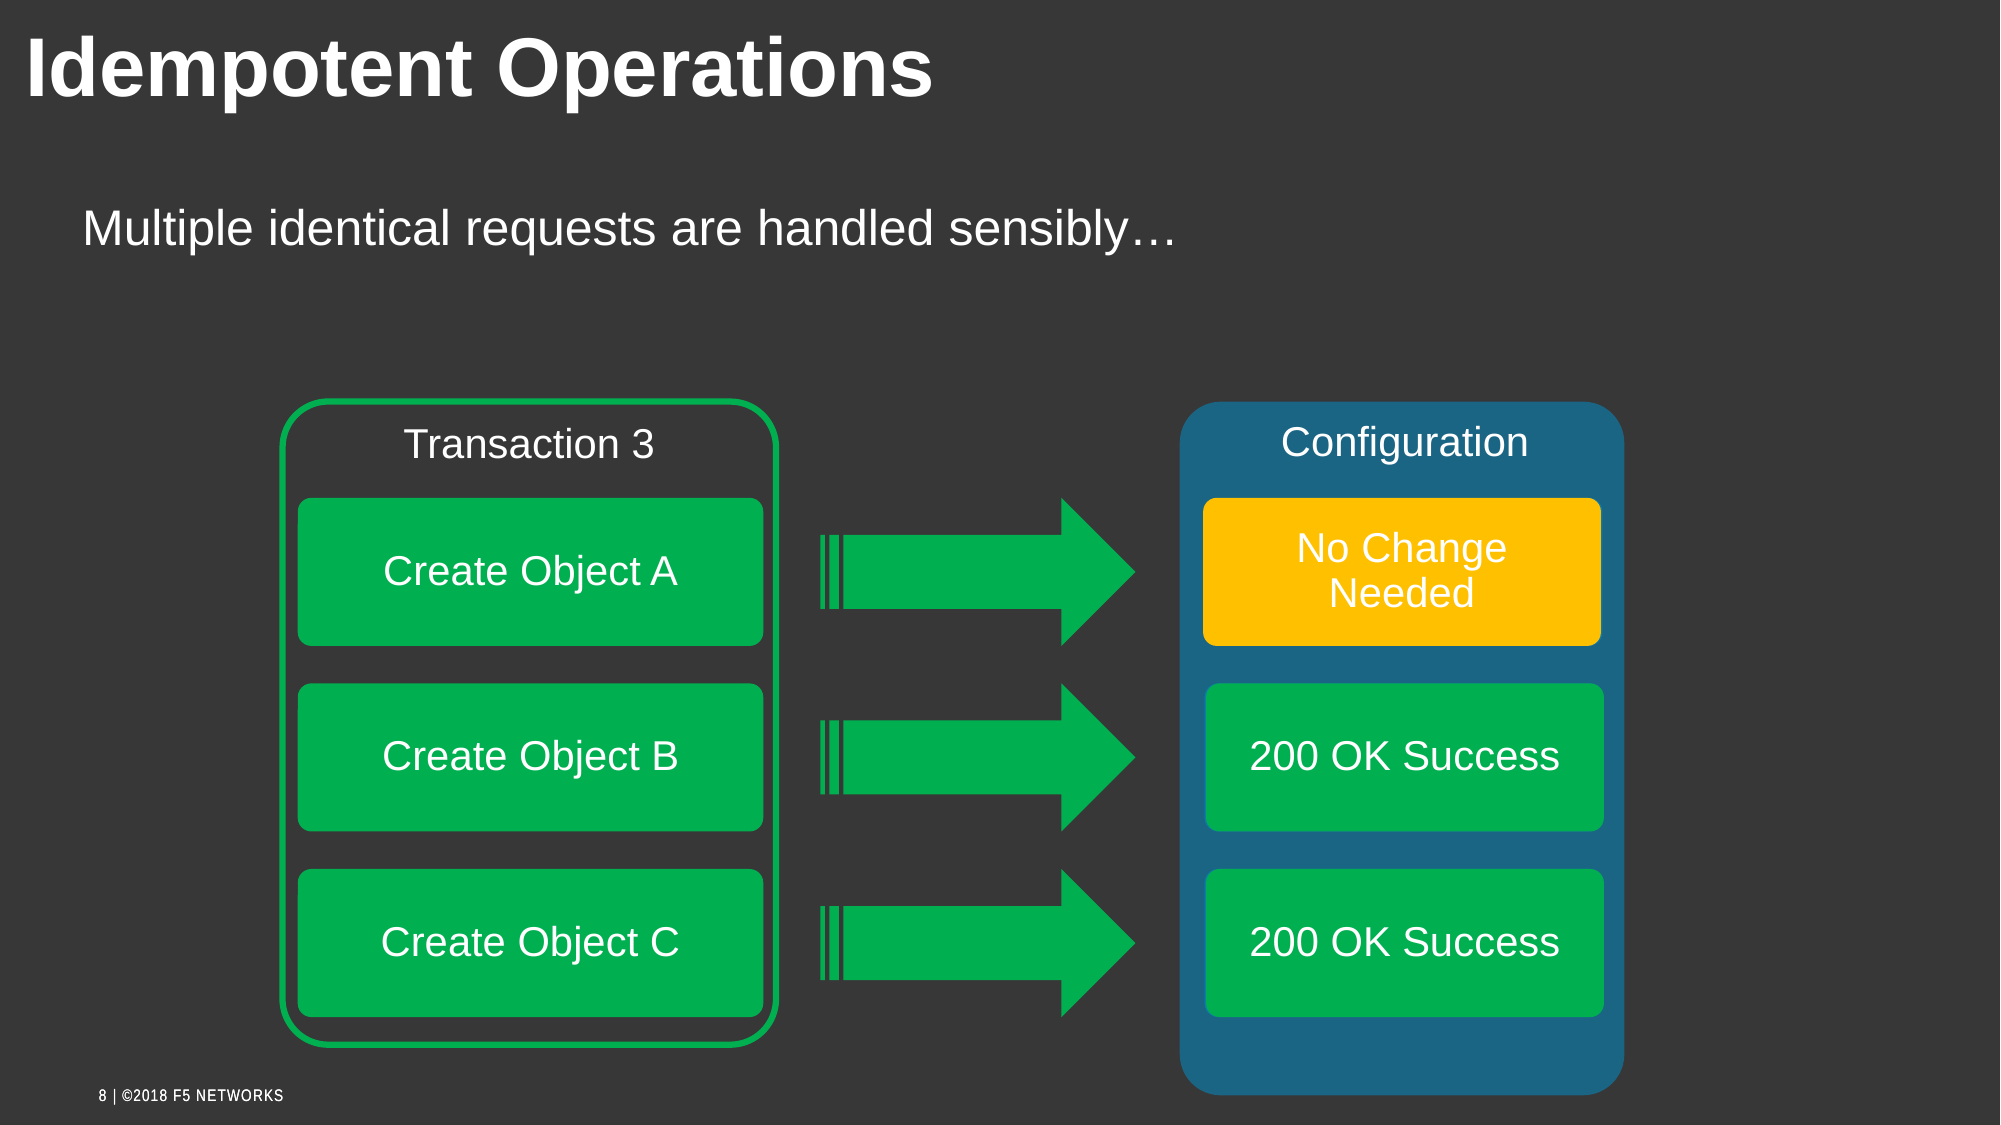

# Idempotent Operations
Multiple identical requests are handled sensibly…
Configuration

Transaction 3
Create Object A
No Change Needed
Object A

Create Object B
Object B
200 OK Success

Create Object C
Object C
200 OK Success